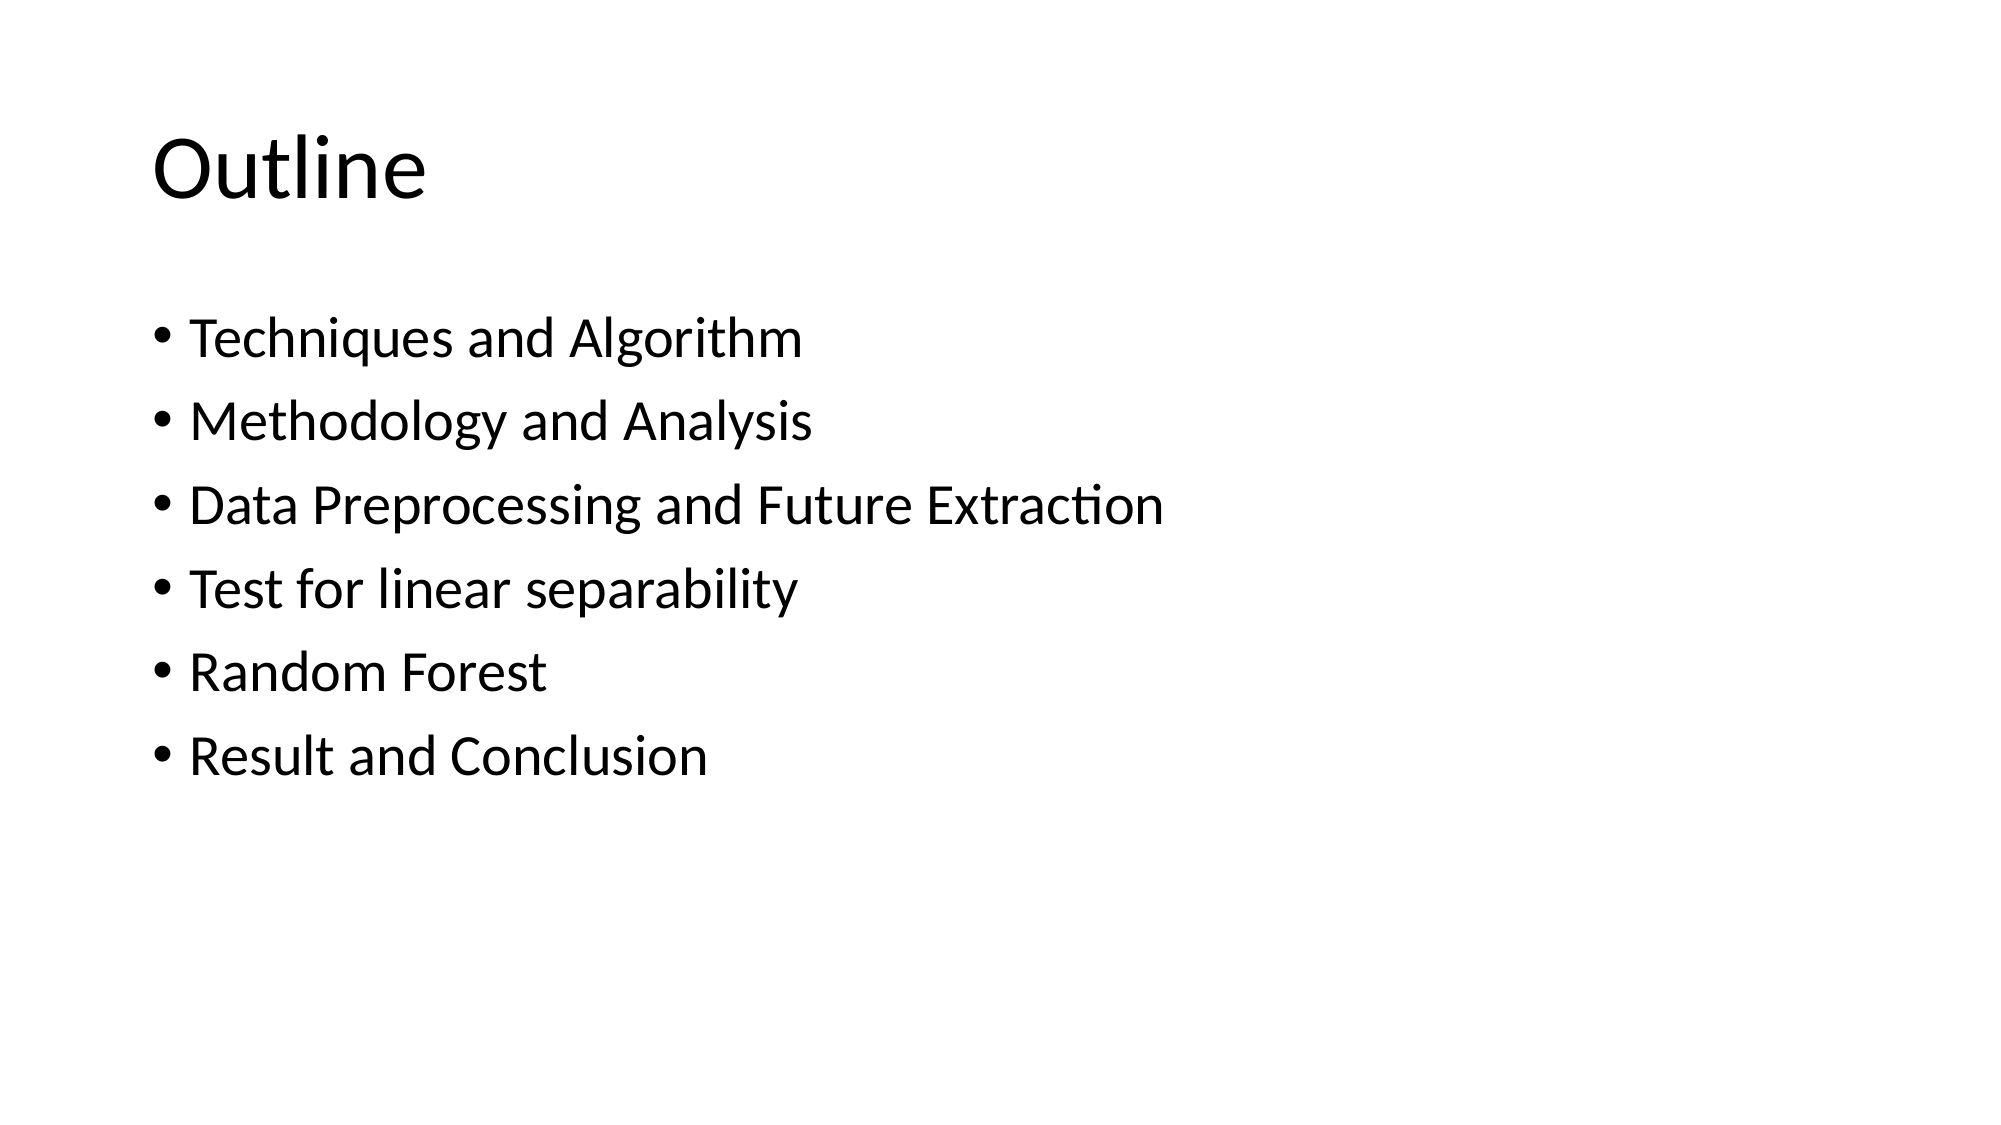

# Outline
Techniques and Algorithm
Methodology and Analysis
Data Preprocessing and Future Extraction
Test for linear separability
Random Forest
Result and Conclusion